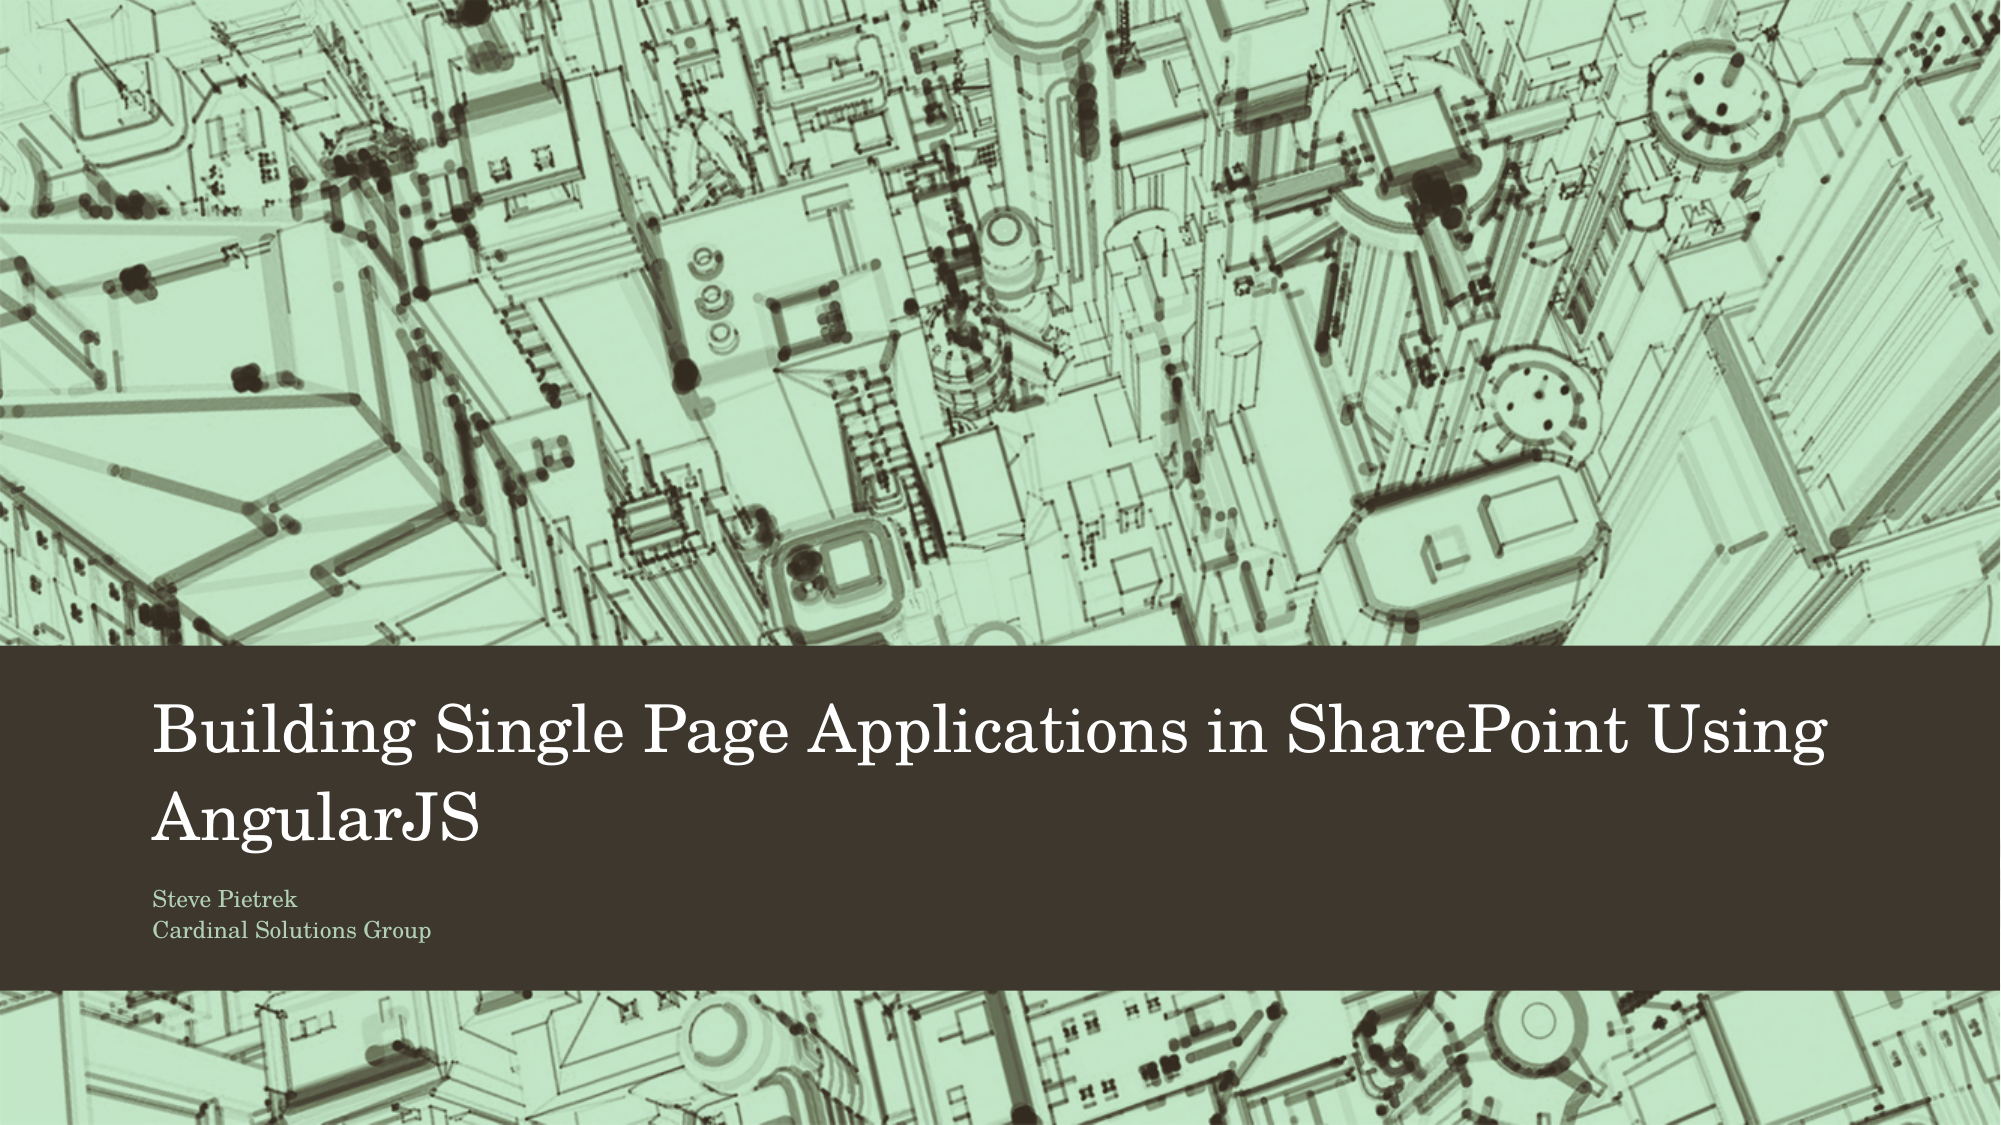

# Building Single Page Applications in SharePoint Using AngularJS
Steve Pietrek
Cardinal Solutions Group